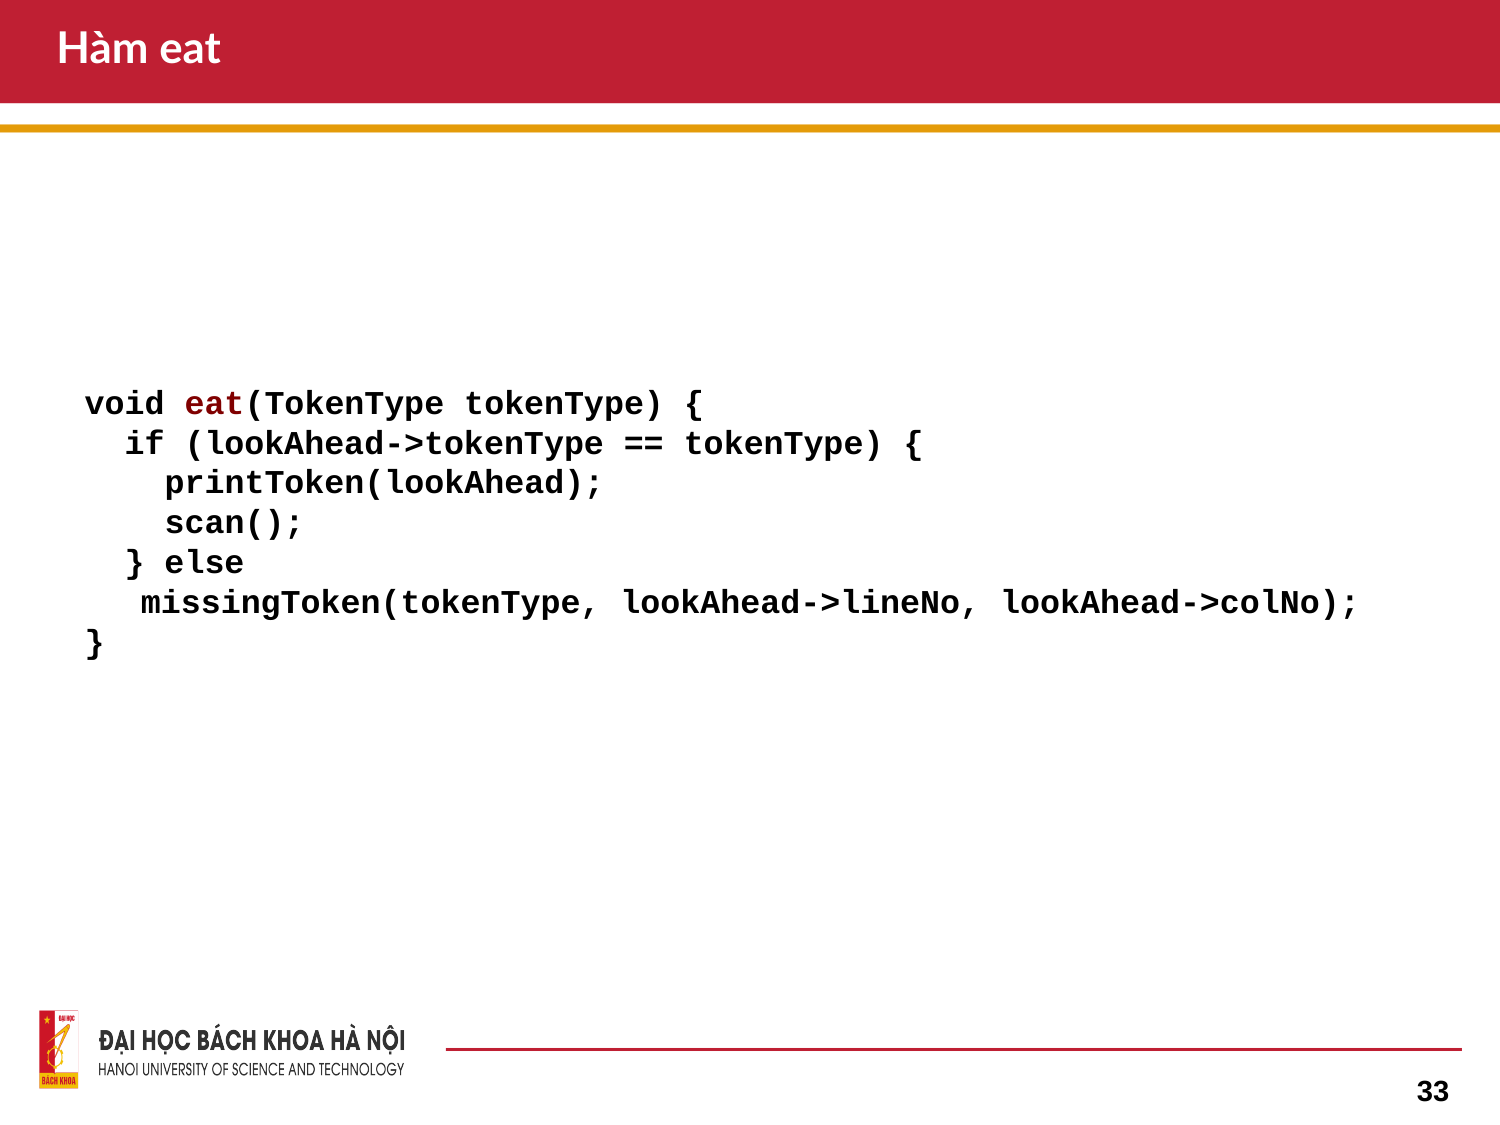

# Hàm eat

void eat(TokenType tokenType) {
  if (lookAhead->tokenType == tokenType) {
    printToken(lookAhead);
    scan();
  } else
	missingToken(tokenType, lookAhead->lineNo, lookAhead->colNo);
}

33